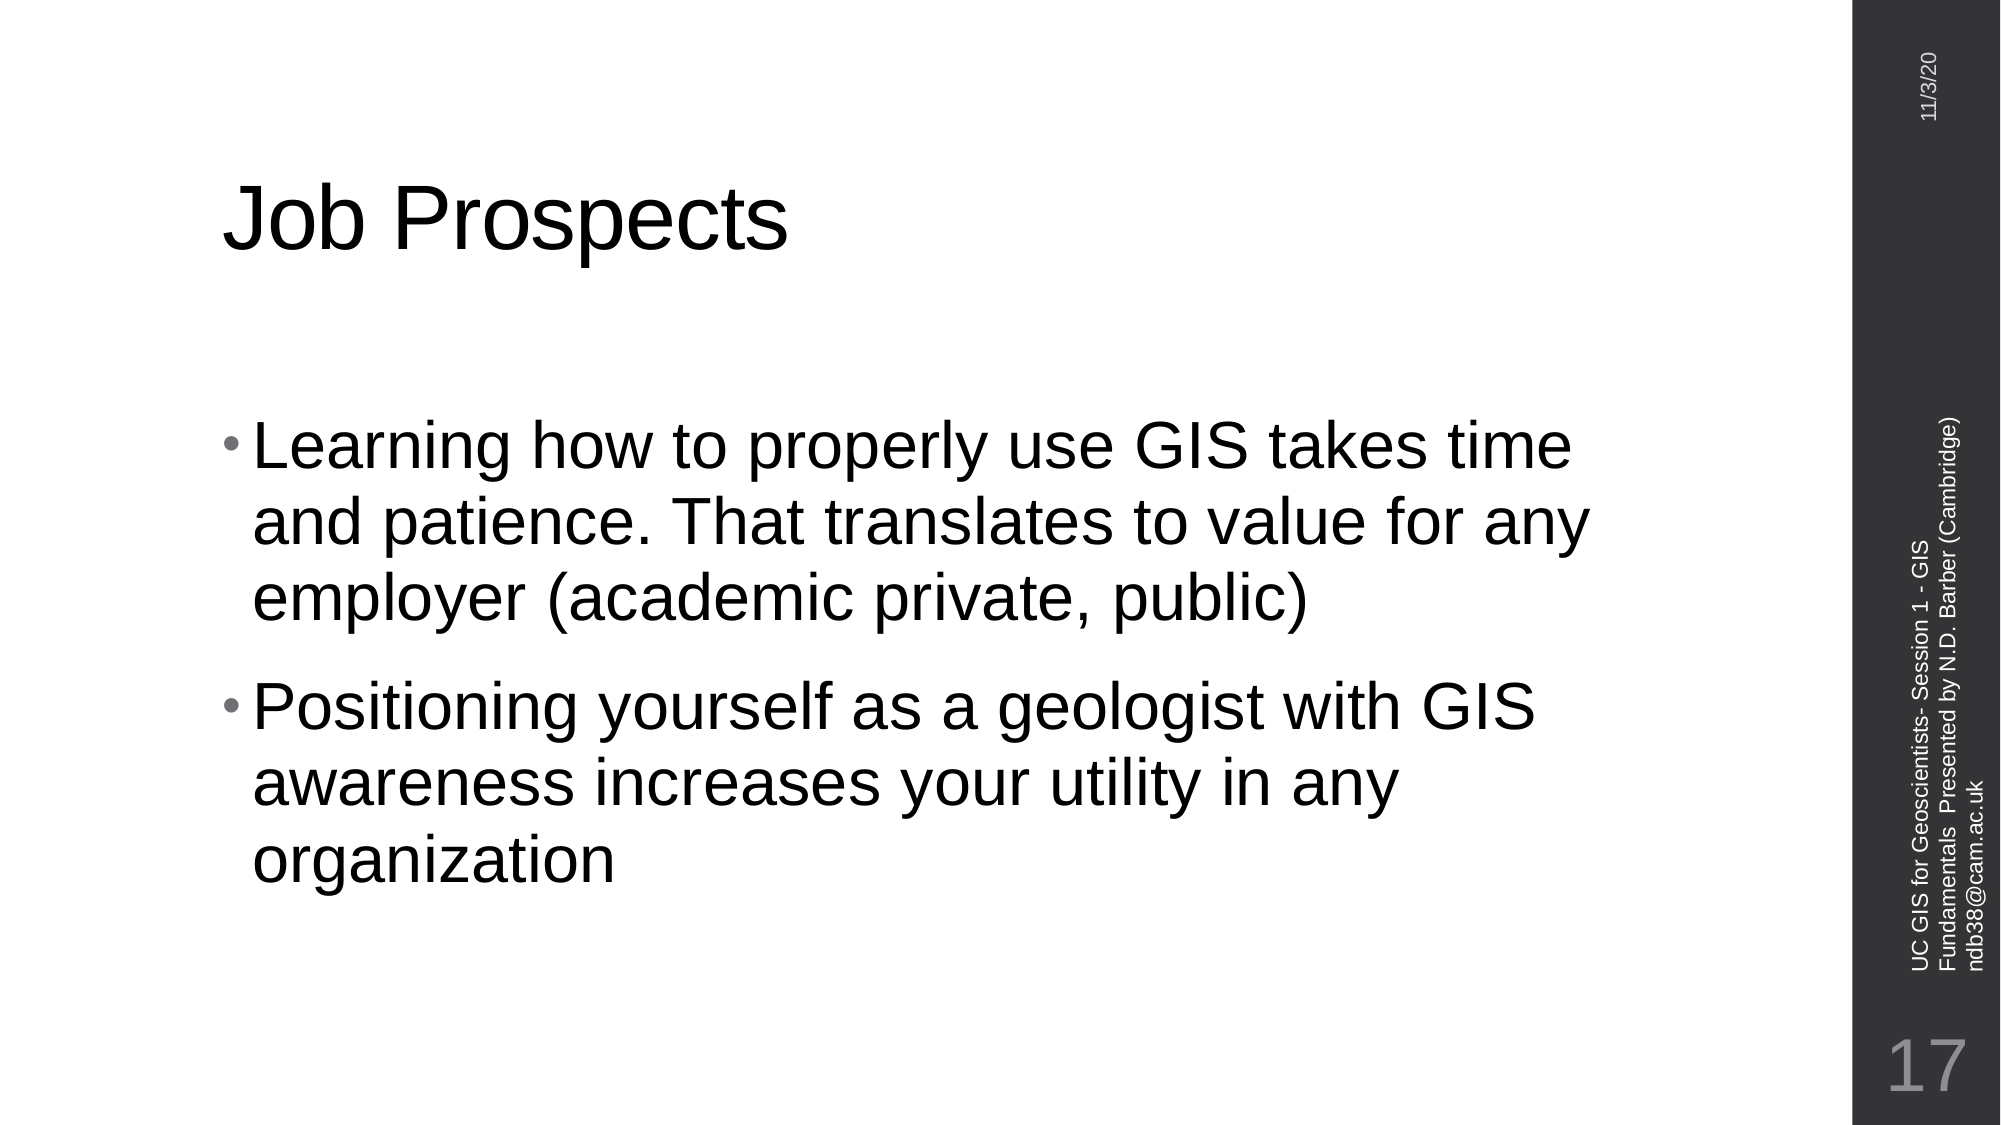

# Job Prospects
11/3/20
Learning how to properly use GIS takes time and patience. That translates to value for any employer (academic private, public)
Positioning yourself as a geologist with GIS awareness increases your utility in any organization
UC GIS for Geoscientists- Session 1 - GIS Fundamentals  Presented by N.D. Barber (Cambridge) ndb38@cam.ac.uk
17